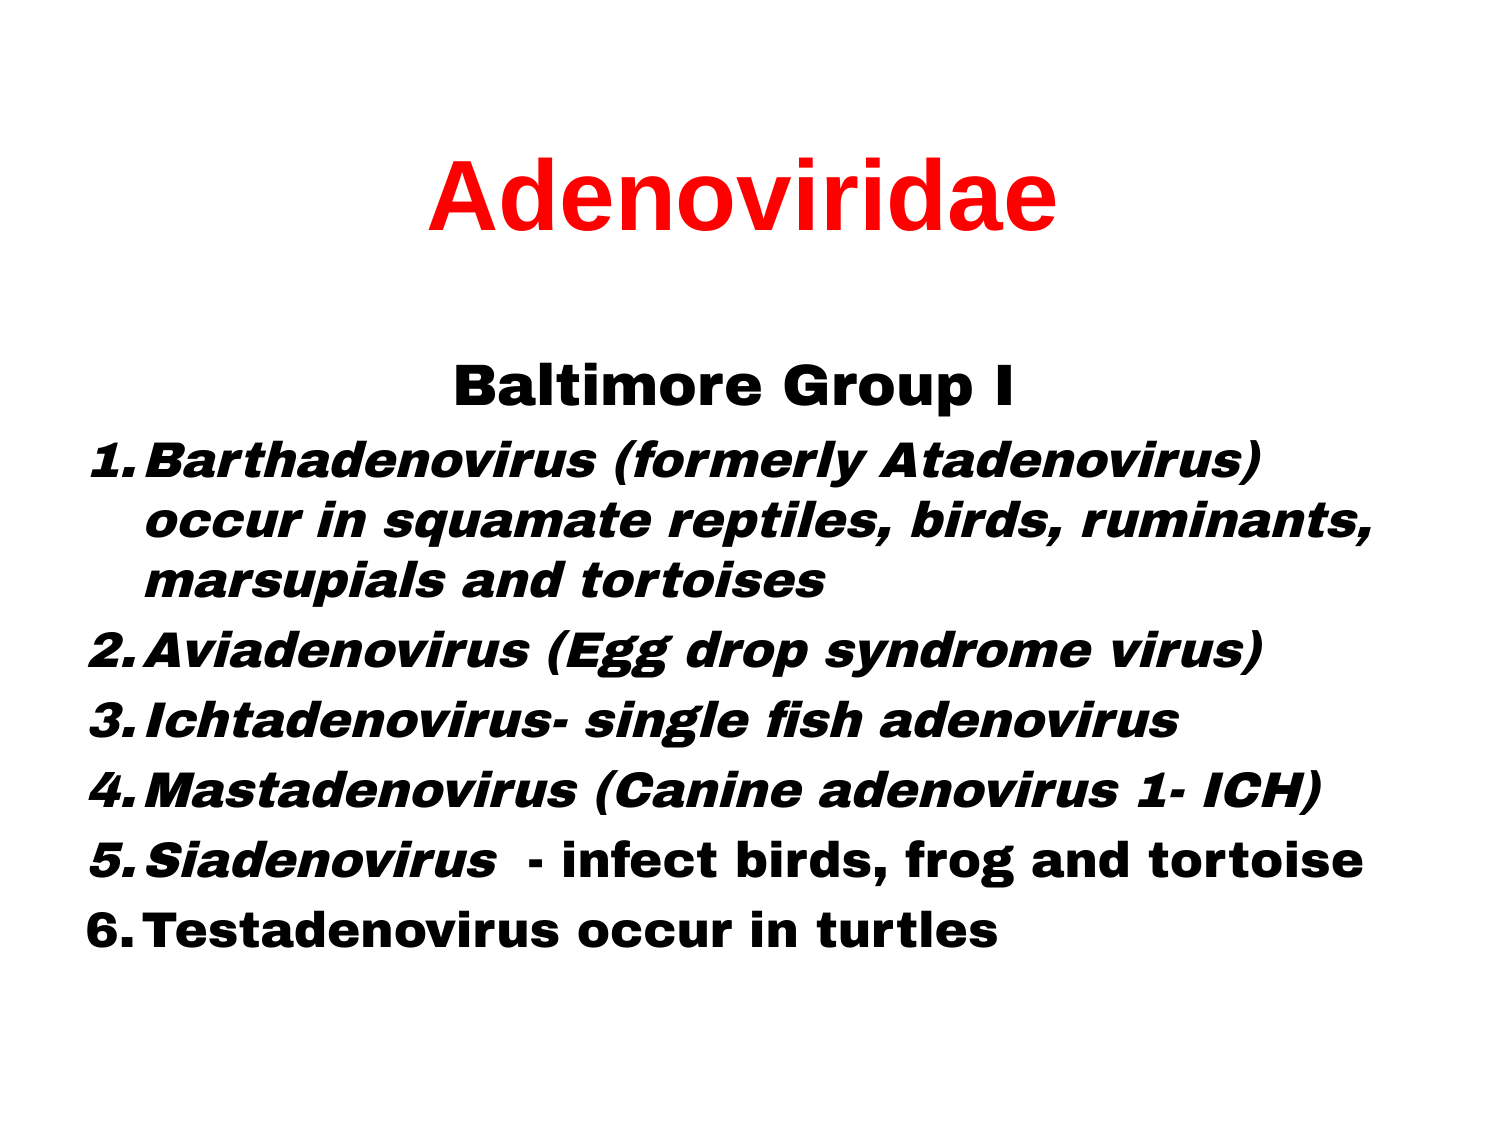

# Adenoviridae
Baltimore Group I
Barthadenovirus (formerly Atadenovirus) occur in squamate reptiles, birds, ruminants, marsupials and tortoises
Aviadenovirus (Egg drop syndrome virus)
Ichtadenovirus- single fish adenovirus
Mastadenovirus (Canine adenovirus 1- ICH)
Siadenovirus  - infect birds, frog and tortoise
Testadenovirus occur in turtles